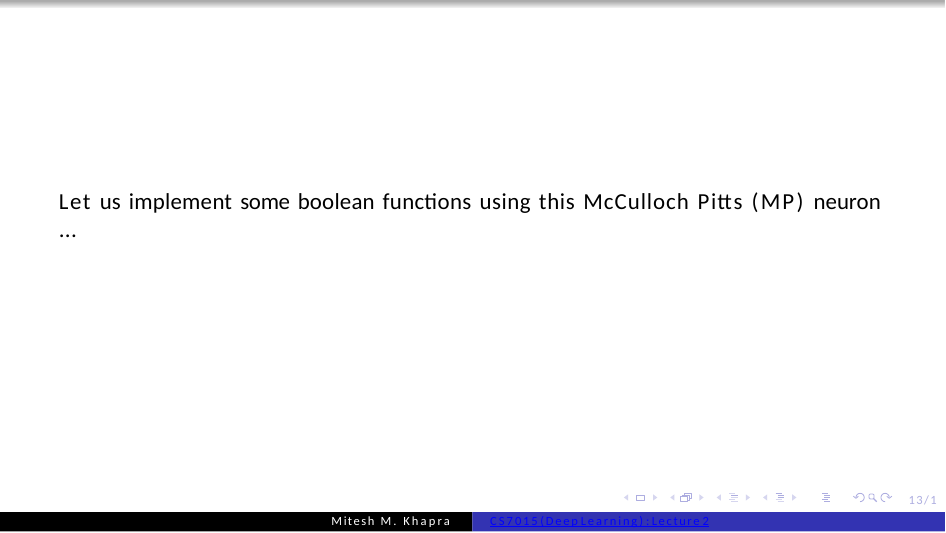

Let us implement some boolean functions using this McCulloch Pitts (MP) neuron
...
13/1

Mitesh M. Khapra
CS7015 (Deep Learning) : Lecture 2